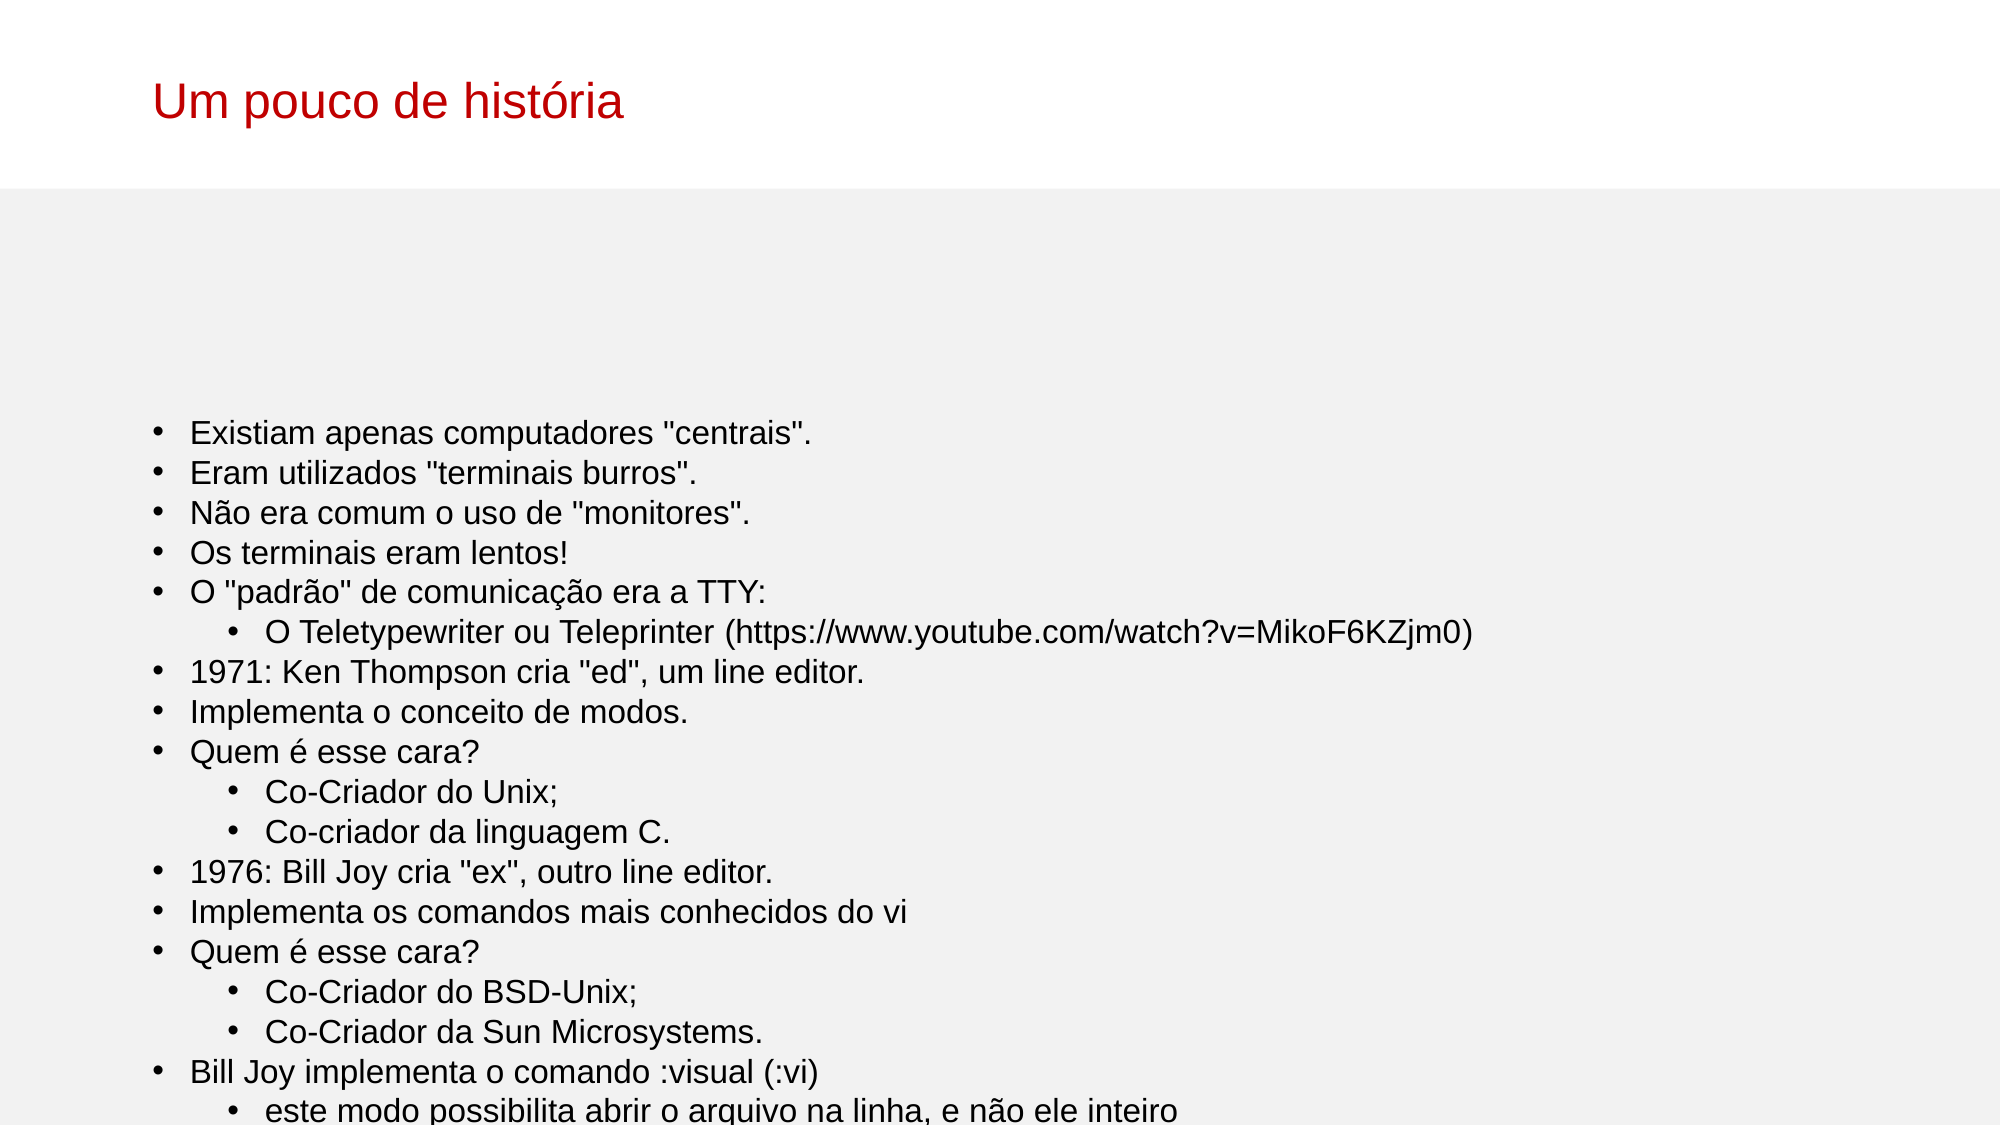

Um pouco de história
Existiam apenas computadores "centrais".
Eram utilizados "terminais burros".
Não era comum o uso de "monitores".
Os terminais eram lentos!
O "padrão" de comunicação era a TTY:
O Teletypewriter ou Teleprinter (https://www.youtube.com/watch?v=MikoF6KZjm0)
1971: Ken Thompson cria "ed", um line editor.
Implementa o conceito de modos.
Quem é esse cara?
Co-Criador do Unix;
Co-criador da linguagem C.
1976: Bill Joy cria "ex", outro line editor.
Implementa os comandos mais conhecidos do vi
Quem é esse cara?
Co-Criador do BSD-Unix;
Co-Criador da Sun Microsystems.
Bill Joy implementa o comando :visual (:vi)
este modo possibilita abrir o arquivo na linha, e não ele inteiro
1979: A situação se inverte...
1991: Bram Moolenaar cria o VIM.